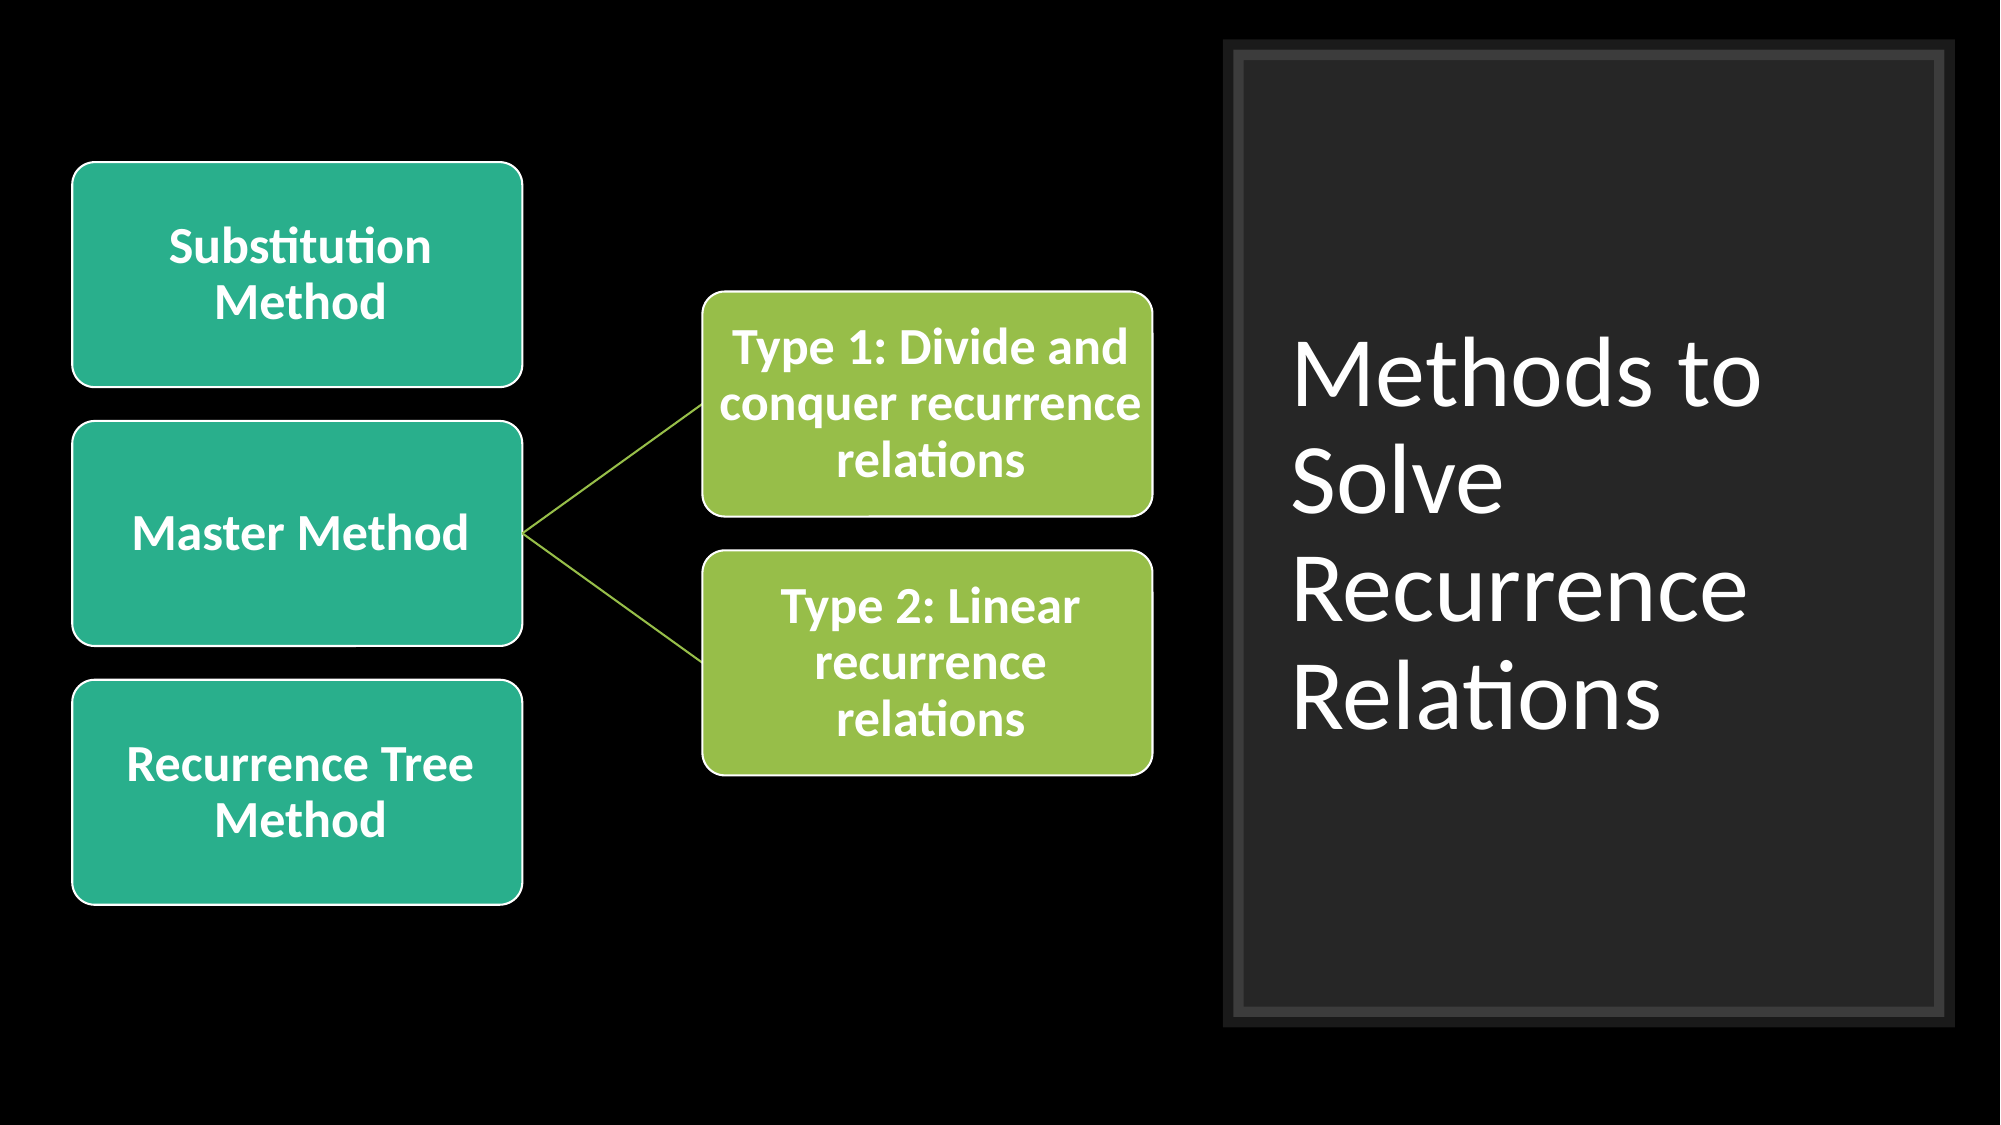

Substitution Method
Master Method

Type 1: Divide and conquer recurrence relations

Type 2: Linear recurrence relations
Recurrence Tree Method

# Methods to Solve Recurrence Relations